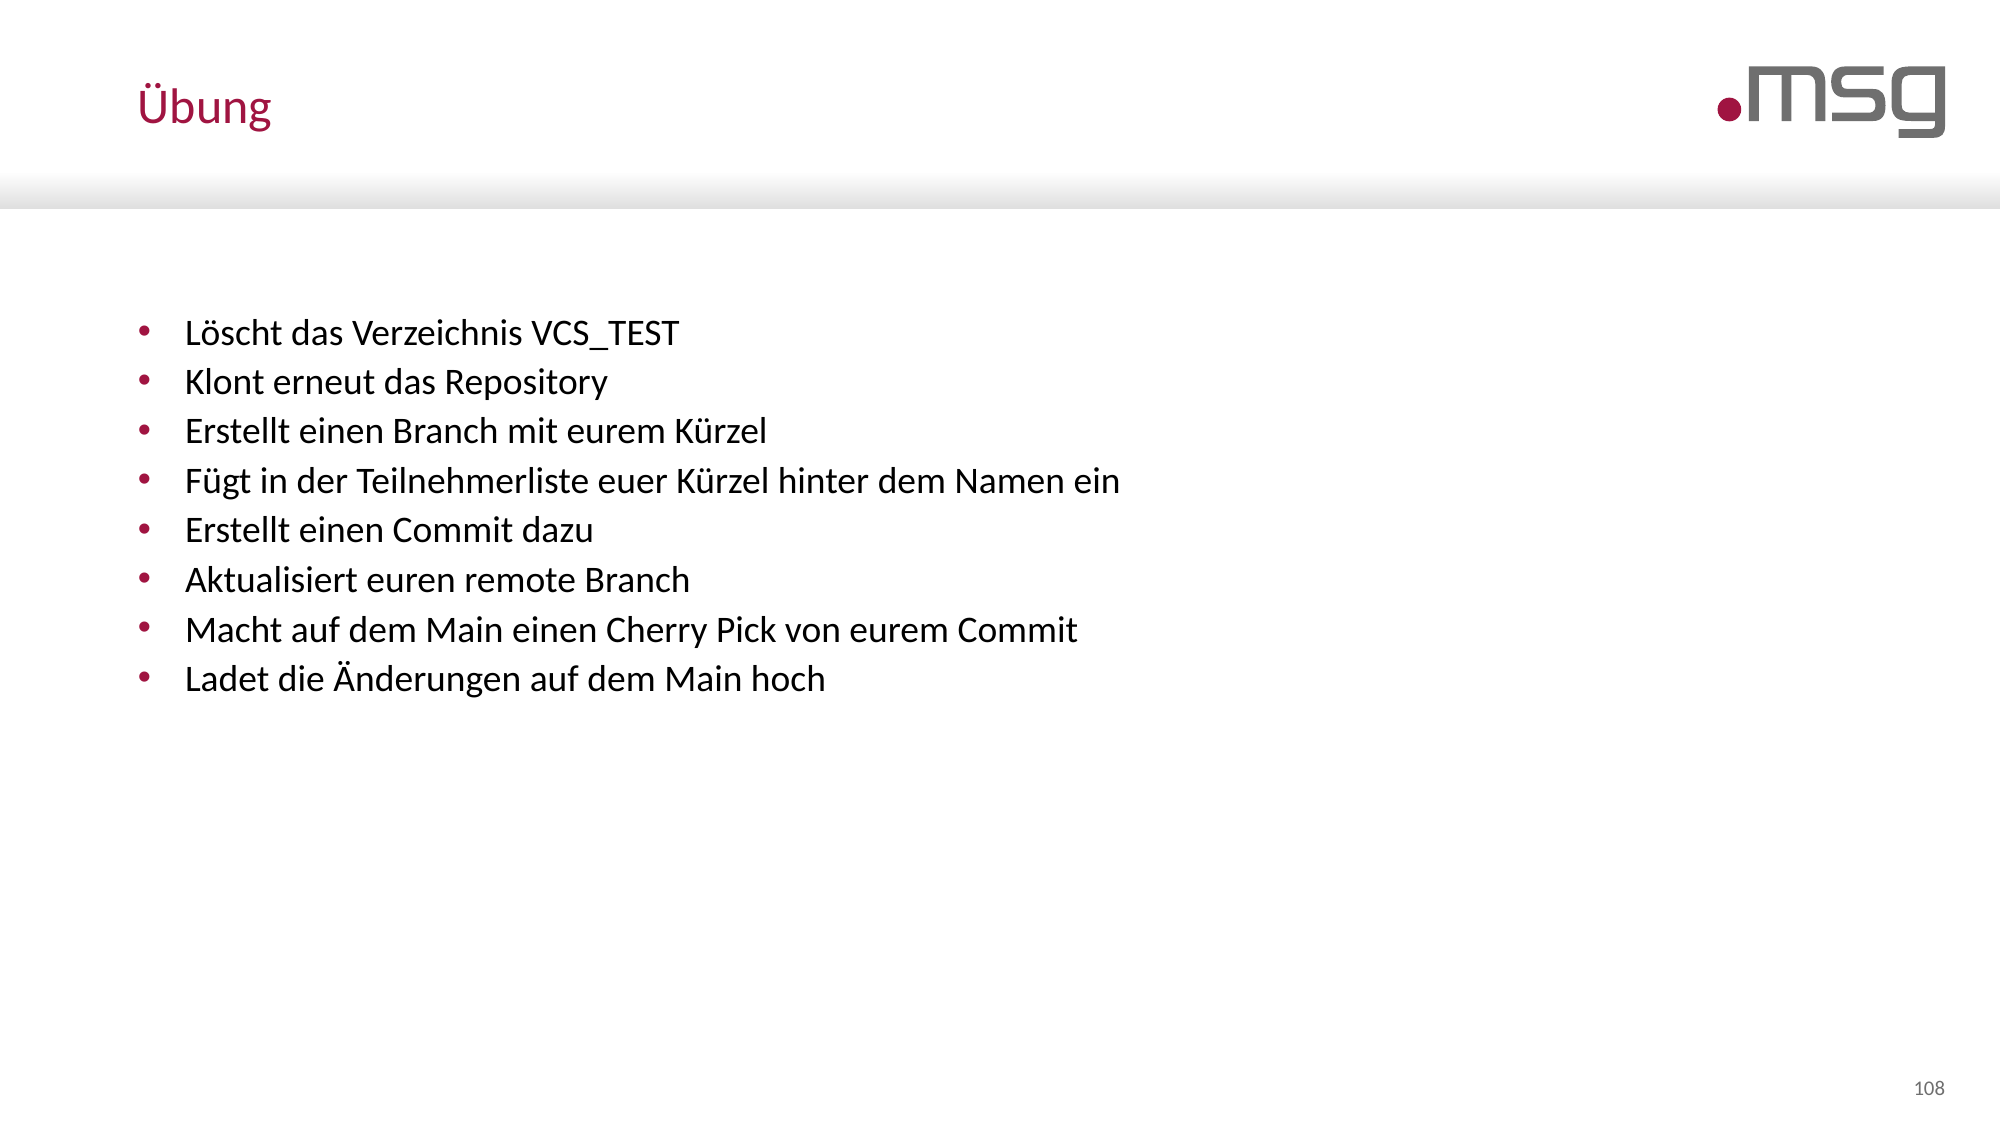

# Übung
Löscht das Verzeichnis VCS_TEST
Klont erneut das Repository
Erstellt einen Branch mit eurem Kürzel
Fügt in der Teilnehmerliste euer Kürzel hinter dem Namen ein
Erstellt einen Commit dazu
Aktualisiert euren remote Branch
Macht auf dem Main einen Cherry Pick von eurem Commit
Ladet die Änderungen auf dem Main hoch

108